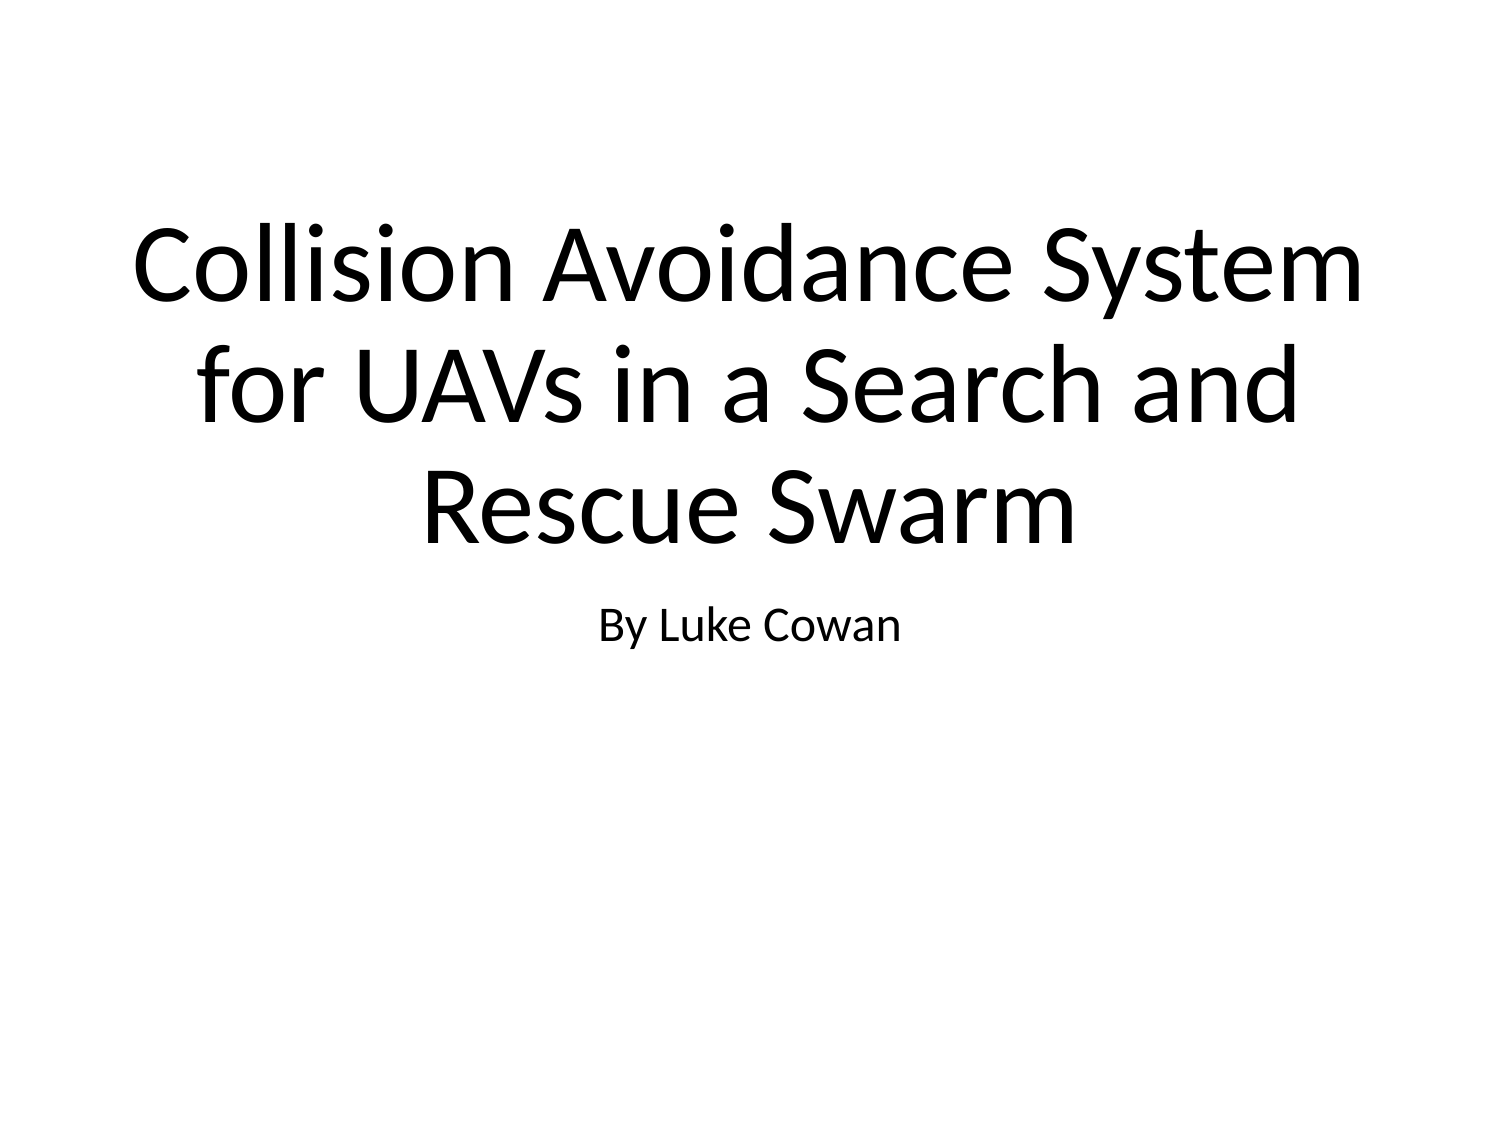

# Collision Avoidance System for UAVs in a Search and Rescue Swarm
By Luke Cowan